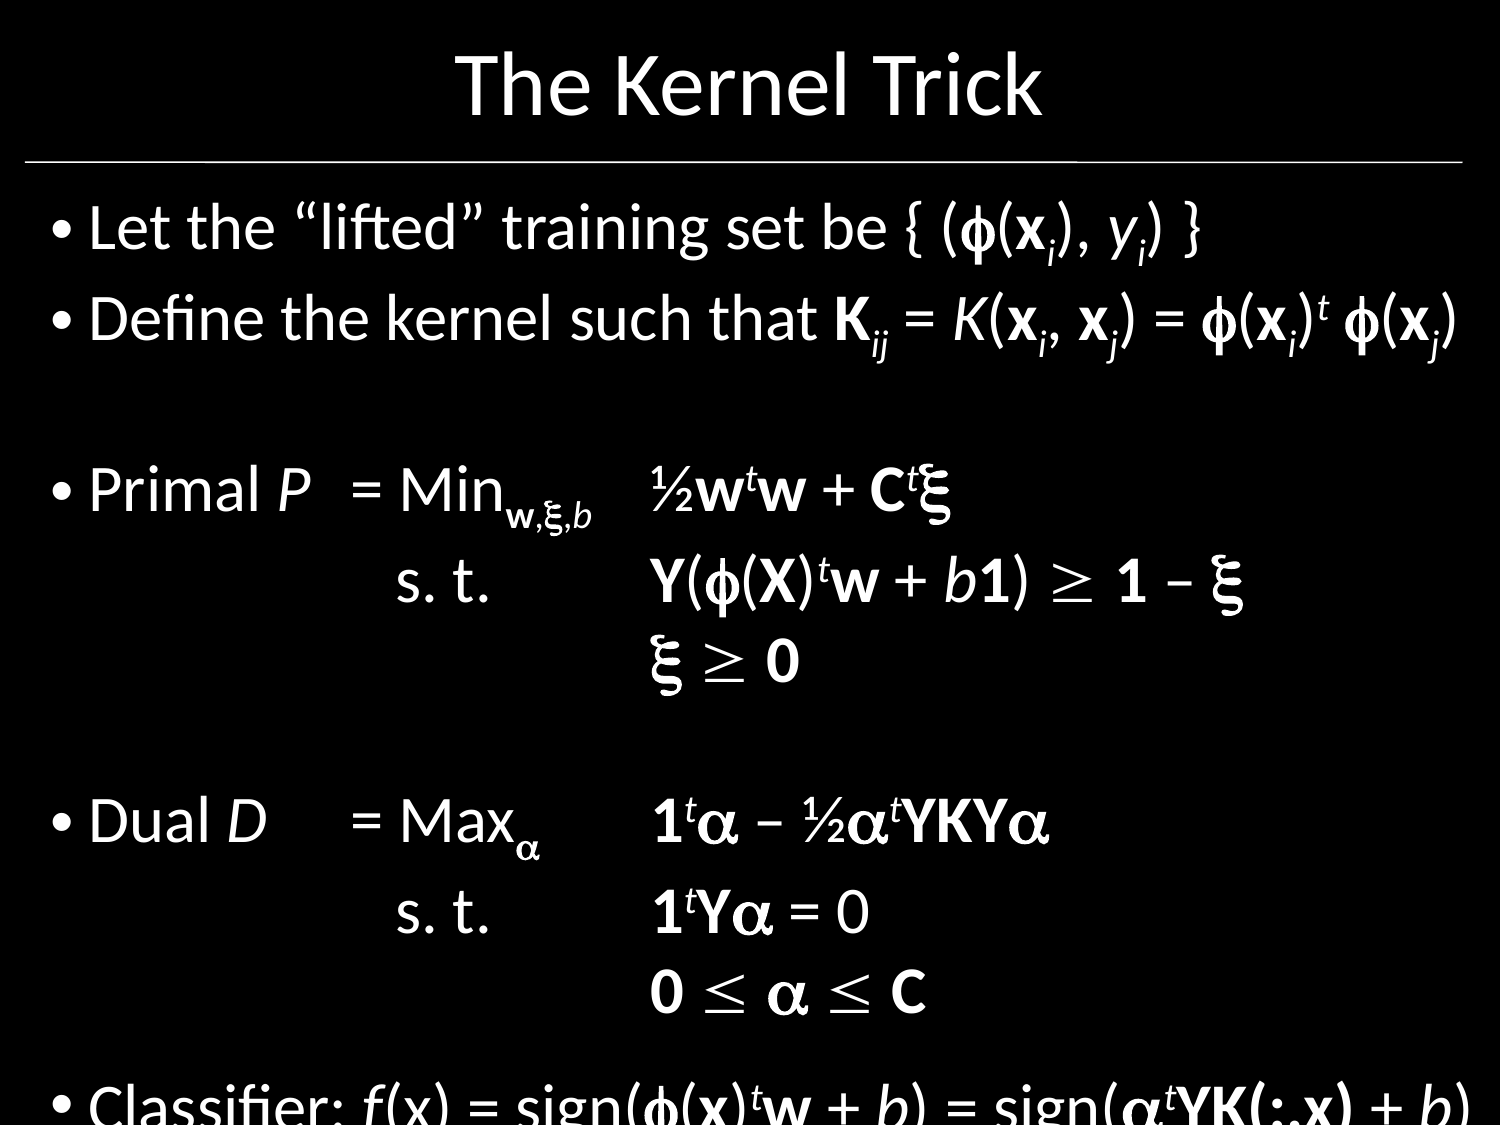

# The Kernel Trick

 Let the “lifted” training set be { (φ(xi), yi) }
 Define the kernel such that Kij = K(xi, xj) = φ(xi)t φ(xj)

 Primal P	= Minw,ξ,b 	½wtw + Ctξ
		   s. t.		Y(φ(X)tw + b1) ≥ 1 – ξ
				ξ ≥ 0

 Dual D	= Maxα 	1tα – ½αtYKYα
		   s. t.		1tYα = 0
				0 ≤ α ≤ C

 Classifier: f(x) = sign(φ(x)tw + b) = sign(αtYK(:,x) + b)